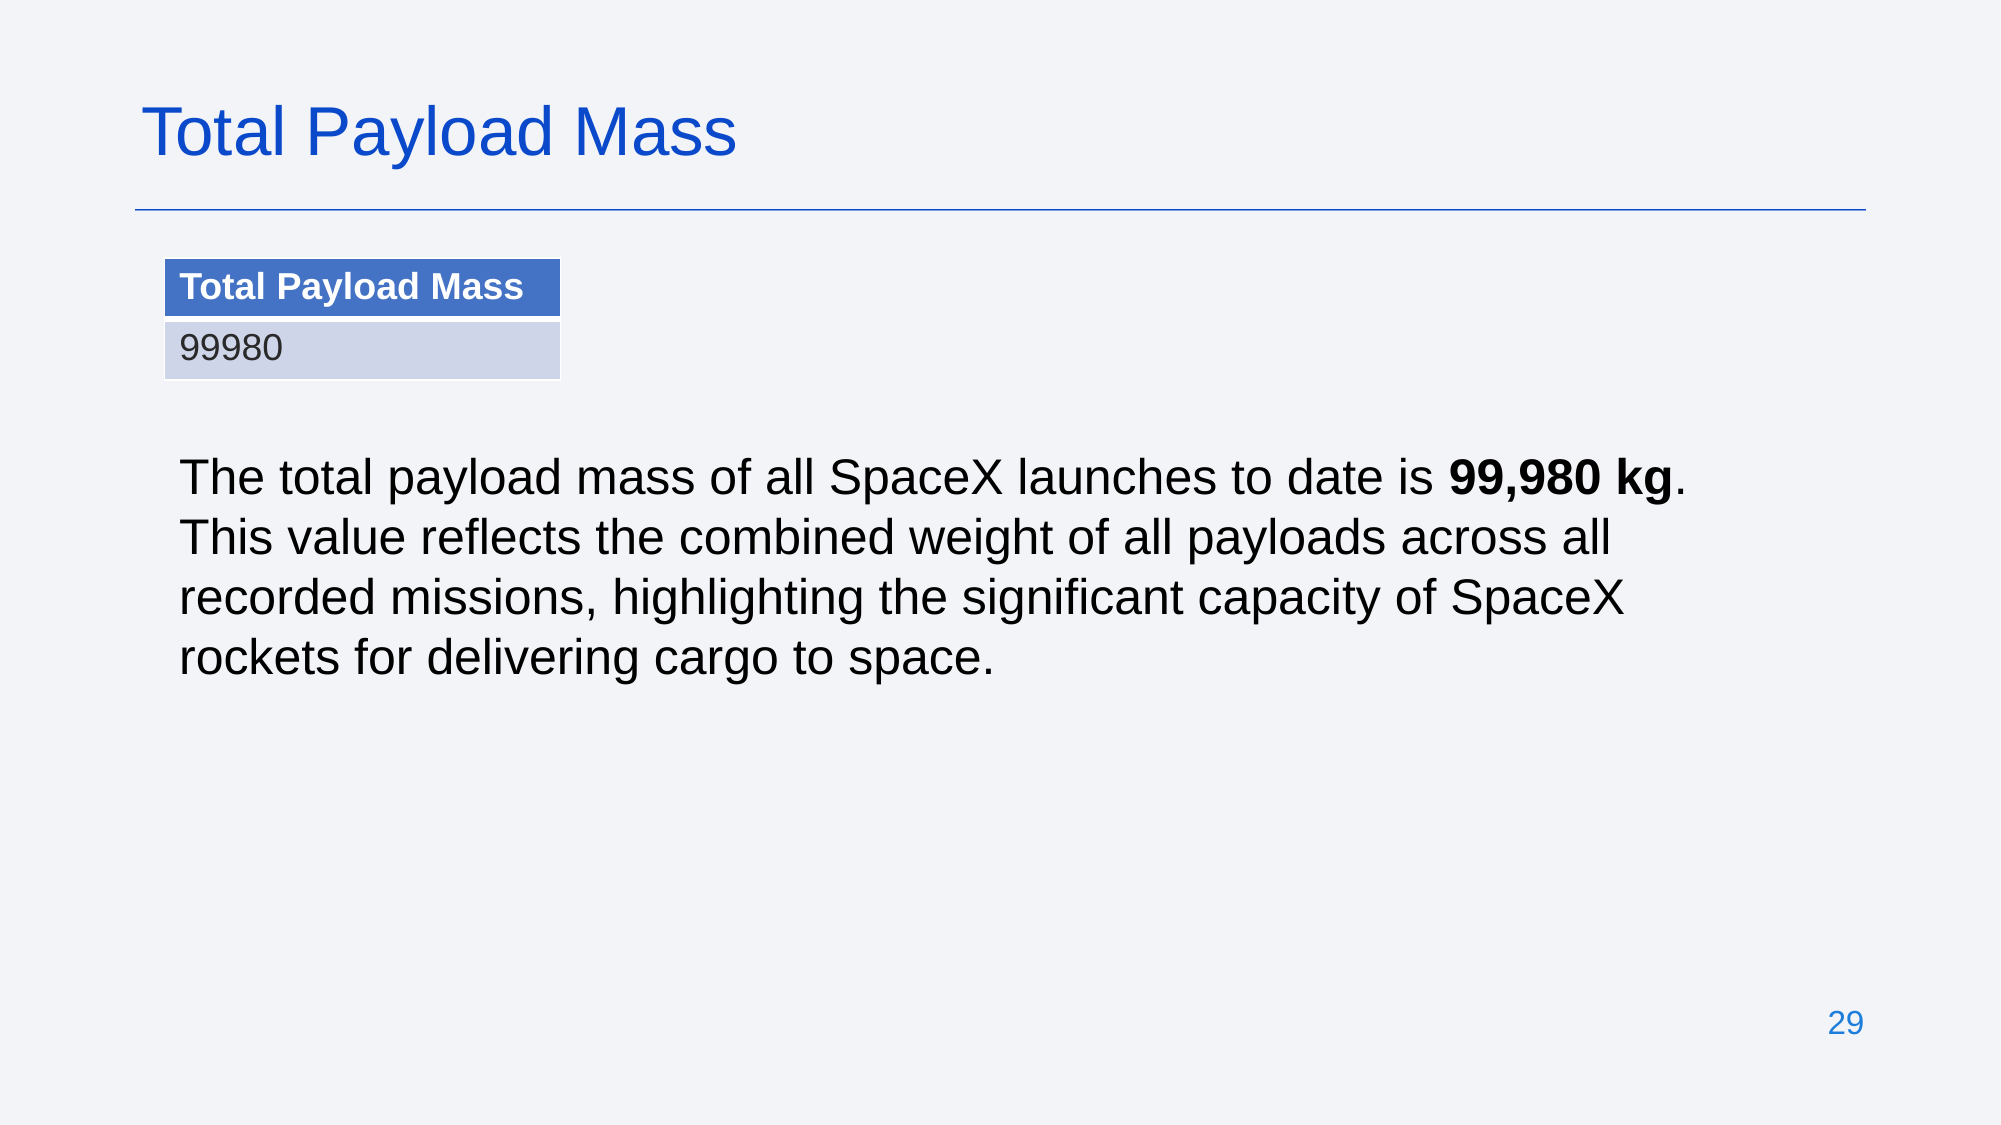

Total Payload Mass
| Total Payload Mass |
| --- |
| 99980 |
The total payload mass of all SpaceX launches to date is 99,980 kg. This value reflects the combined weight of all payloads across all recorded missions, highlighting the significant capacity of SpaceX rockets for delivering cargo to space.
29